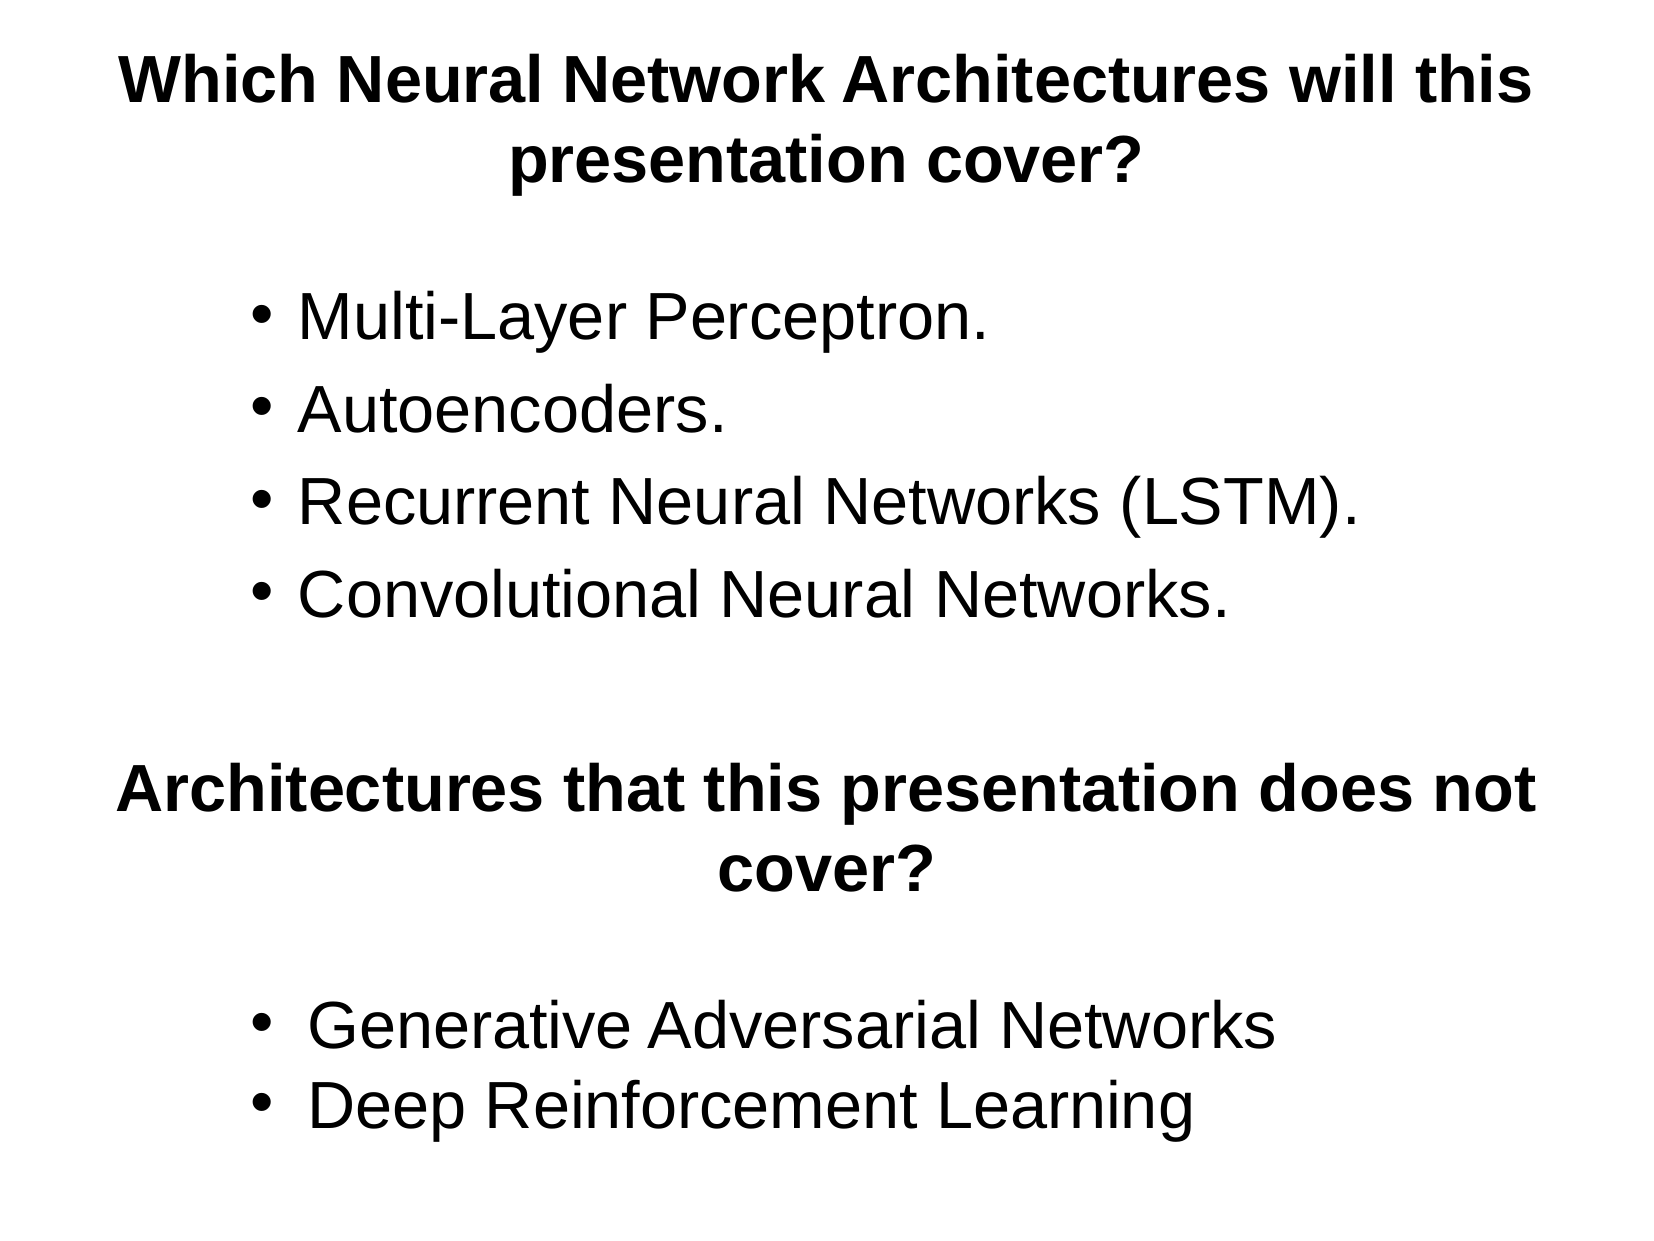

Which Neural Network Architectures will this presentation cover?
Multi-Layer Perceptron.
Autoencoders.
Recurrent Neural Networks (LSTM).
Convolutional Neural Networks.
Architectures that this presentation does not cover?
Generative Adversarial Networks
Deep Reinforcement Learning